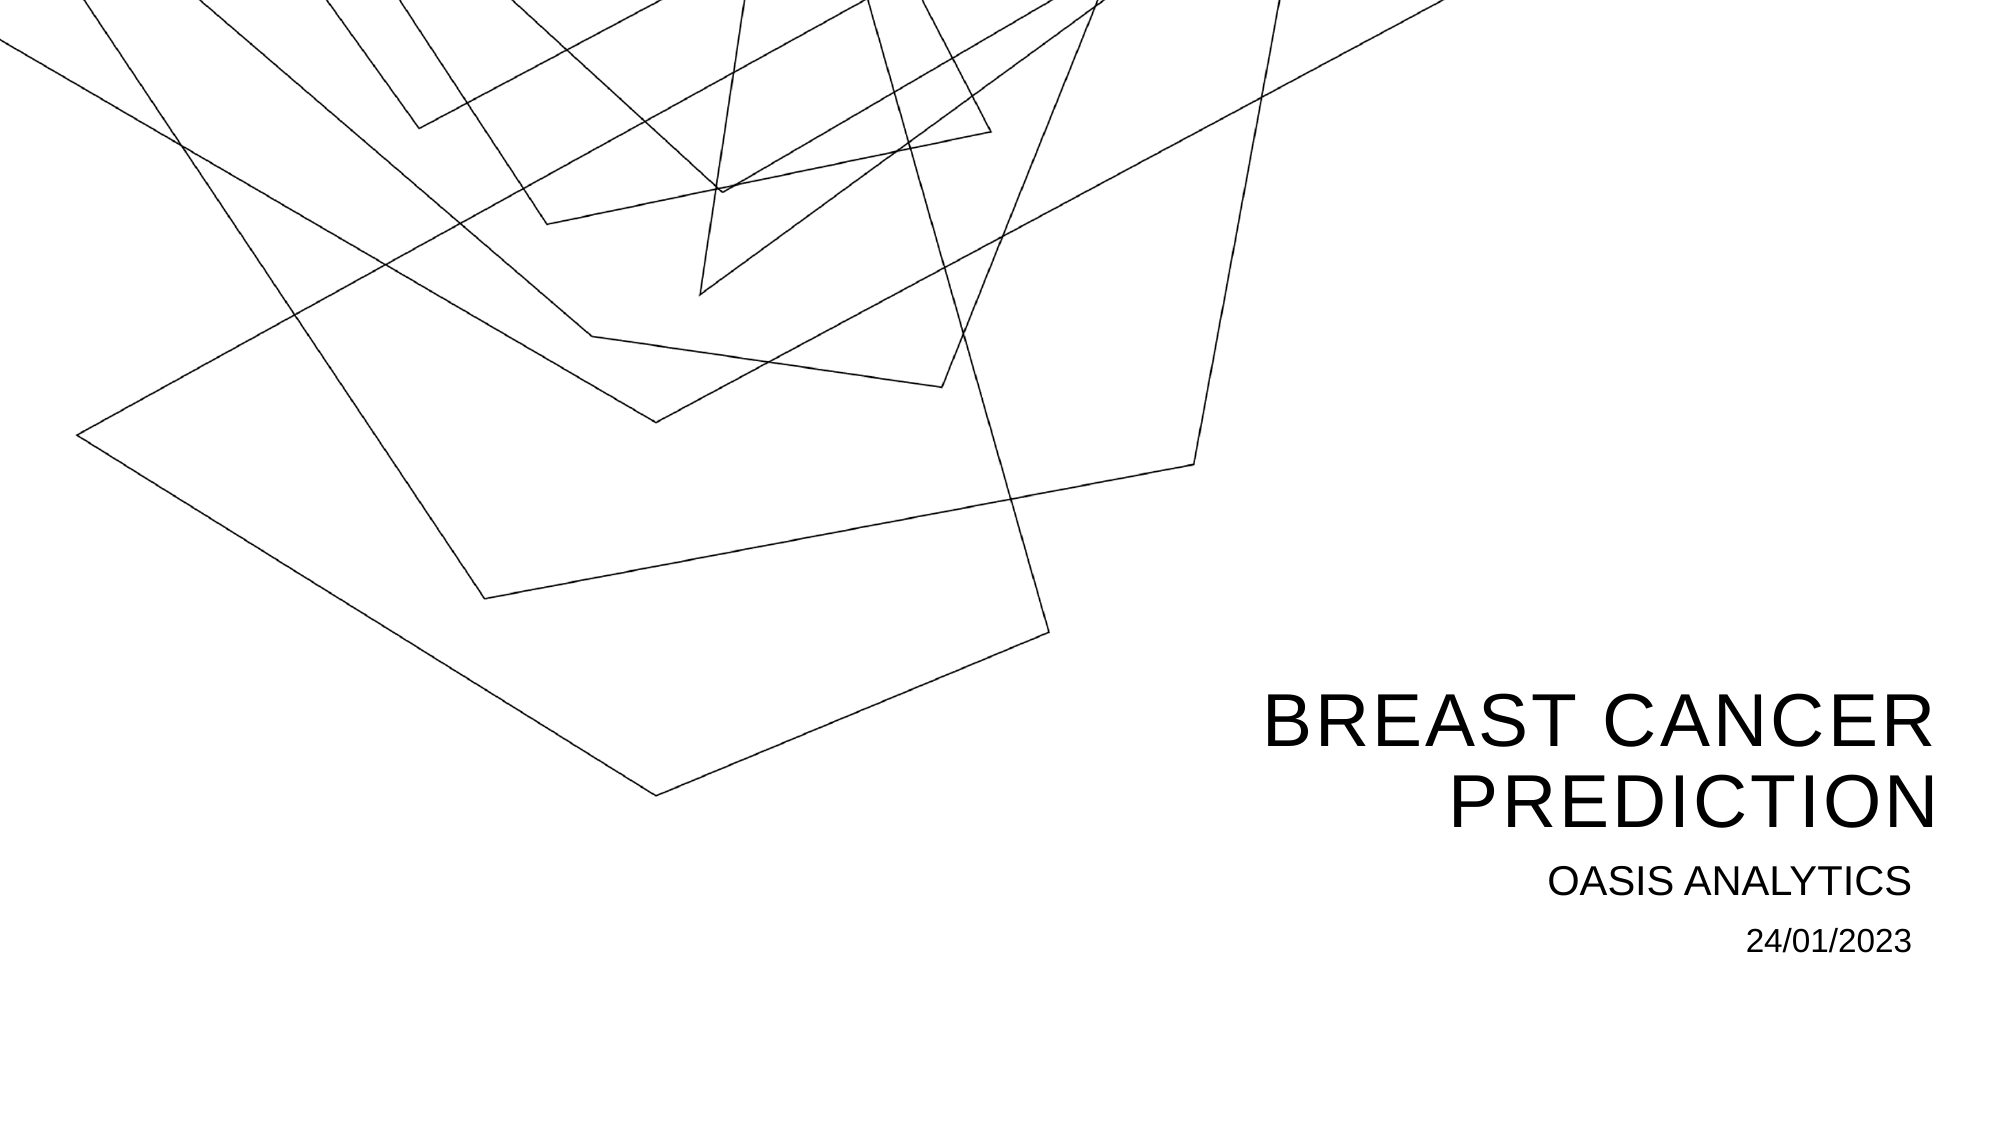

# Breast Cancer Prediction
OASIS ANALYTICS
24/01/2023